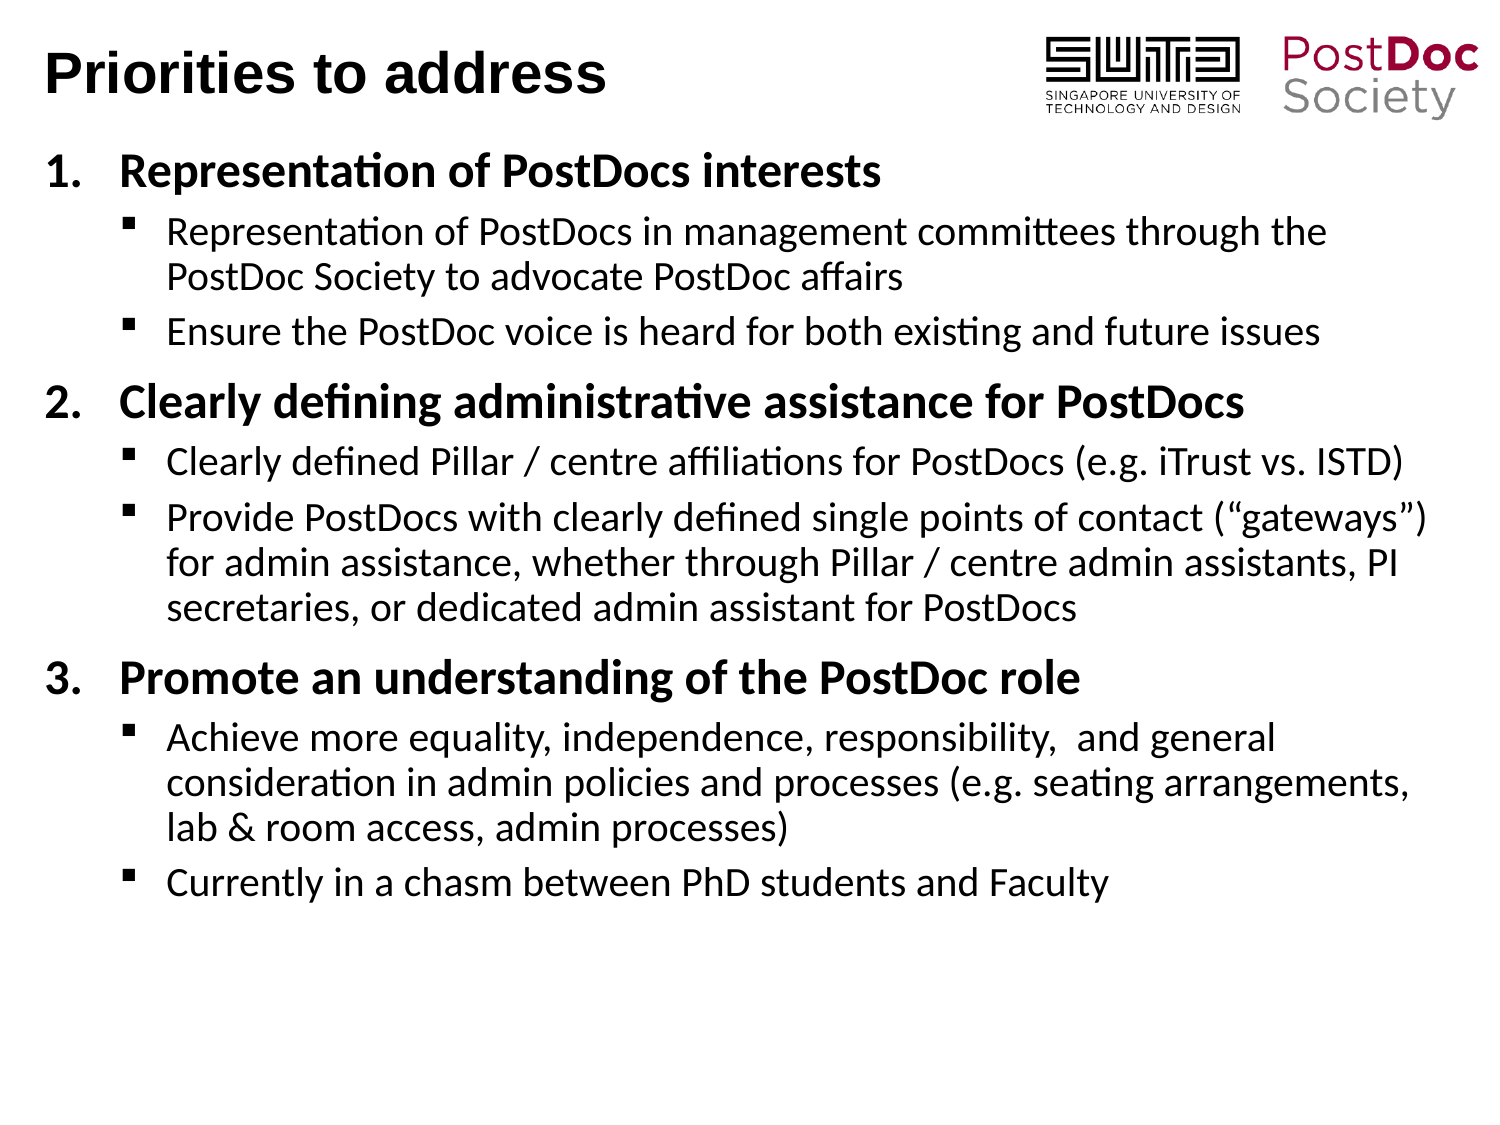

# Priorities to address
Representation of PostDocs interests
Representation of PostDocs in management committees through the PostDoc Society to advocate PostDoc affairs
Ensure the PostDoc voice is heard for both existing and future issues
Clearly defining administrative assistance for PostDocs
Clearly defined Pillar / centre affiliations for PostDocs (e.g. iTrust vs. ISTD)
Provide PostDocs with clearly defined single points of contact (“gateways”) for admin assistance, whether through Pillar / centre admin assistants, PI secretaries, or dedicated admin assistant for PostDocs
Promote an understanding of the PostDoc role
Achieve more equality, independence, responsibility,  and general consideration in admin policies and processes (e.g. seating arrangements, lab & room access, admin processes)
Currently in a chasm between PhD students and Faculty